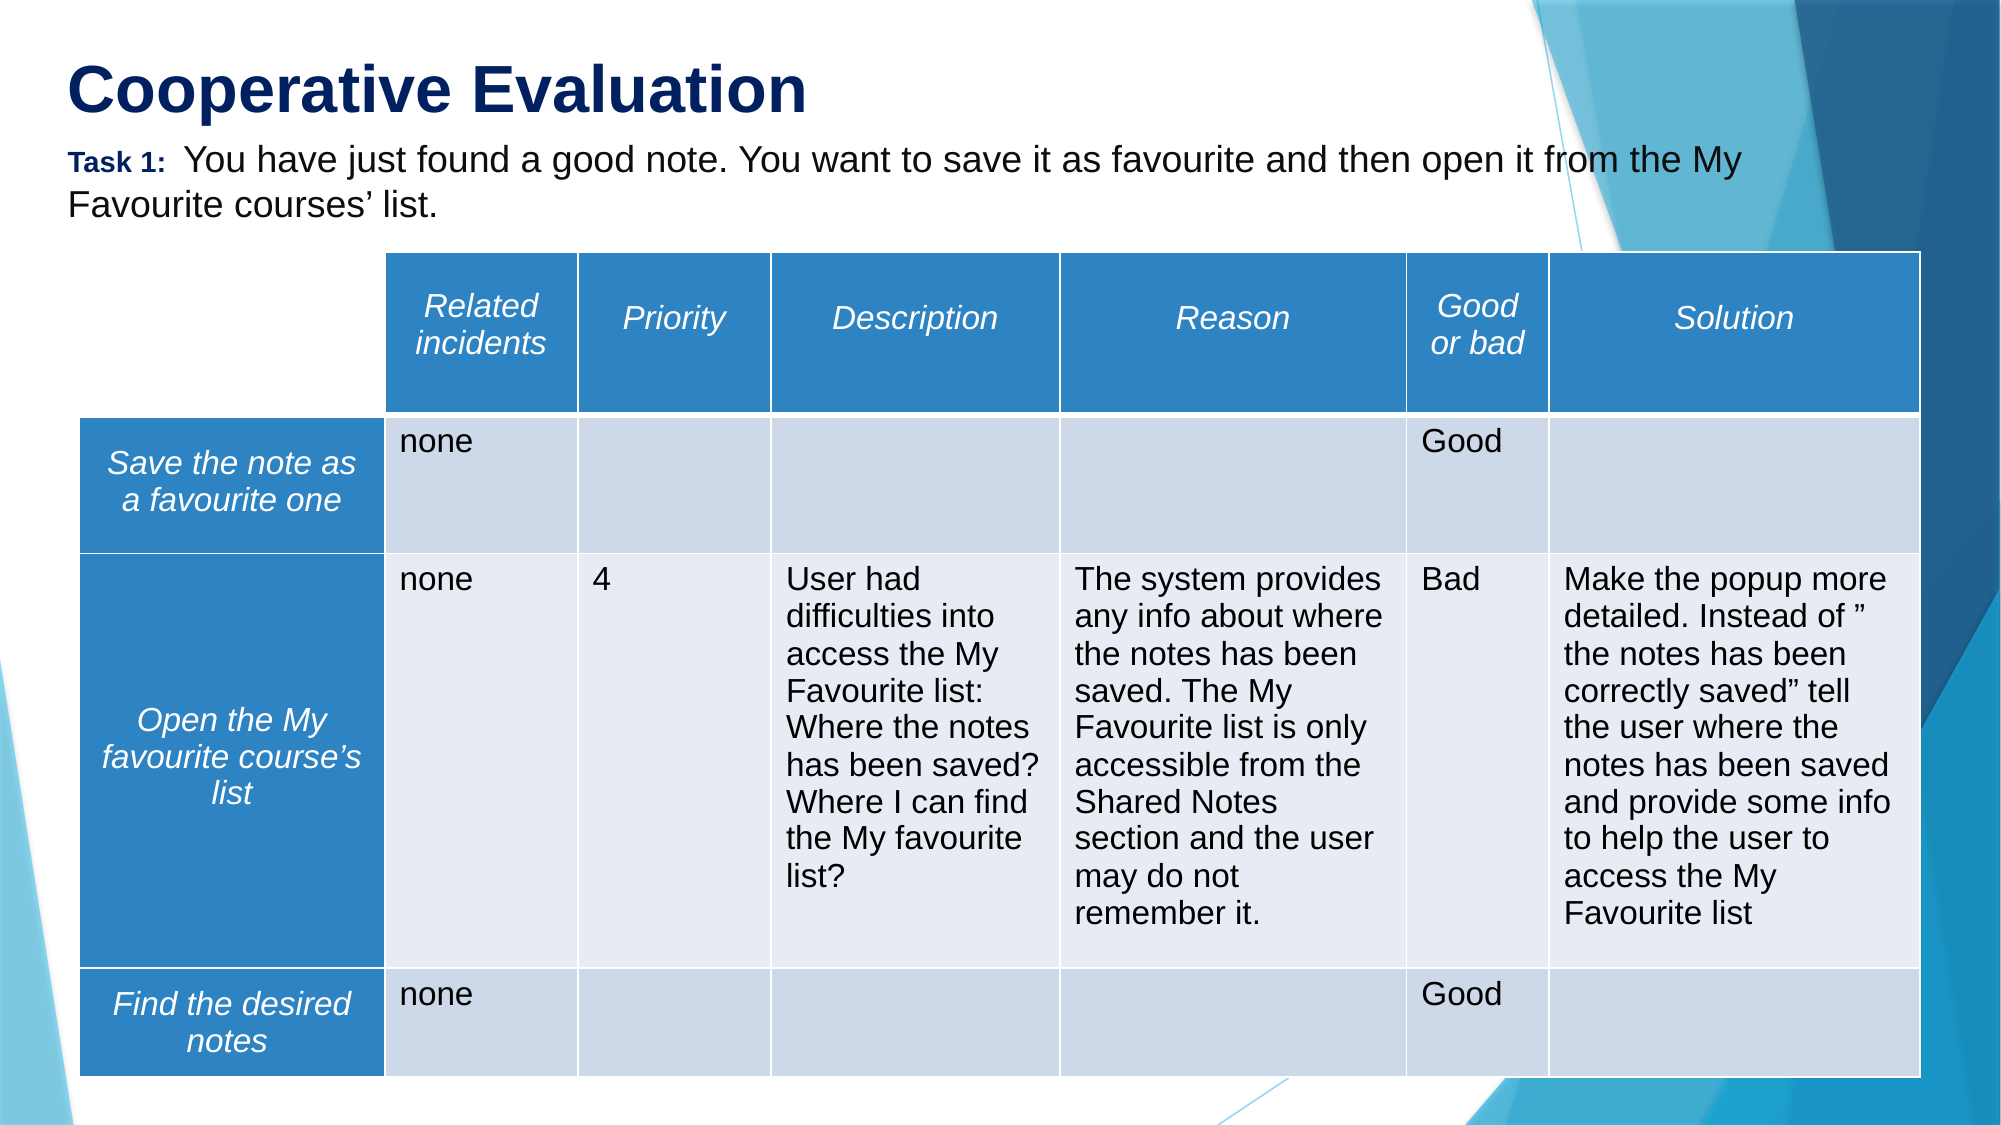

Cooperative Evaluation
Task 1:  You have just found a good note. You want to save it as favourite and then open it from the My Favourite courses’ list.
|  | Related incidents | Priority | Description | Reason | Good or bad | Solution |
| --- | --- | --- | --- | --- | --- | --- |
| Save the note as a favourite one | none |  |  |  | Good |  |
| Open the My favourite course’s list | none | 4 | User had difficulties into access the My Favourite list: Where the notes has been saved? Where I can find the My favourite list? | The system provides any info about where the notes has been saved. The My Favourite list is only accessible from the Shared Notes section and the user may do not remember it. | Bad | Make the popup more detailed. Instead of ” the notes has been correctly saved” tell the user where the notes has been saved and provide some info to help the user to access the My Favourite list |
| Find the desired notes | none |  |  |  | Good |  |